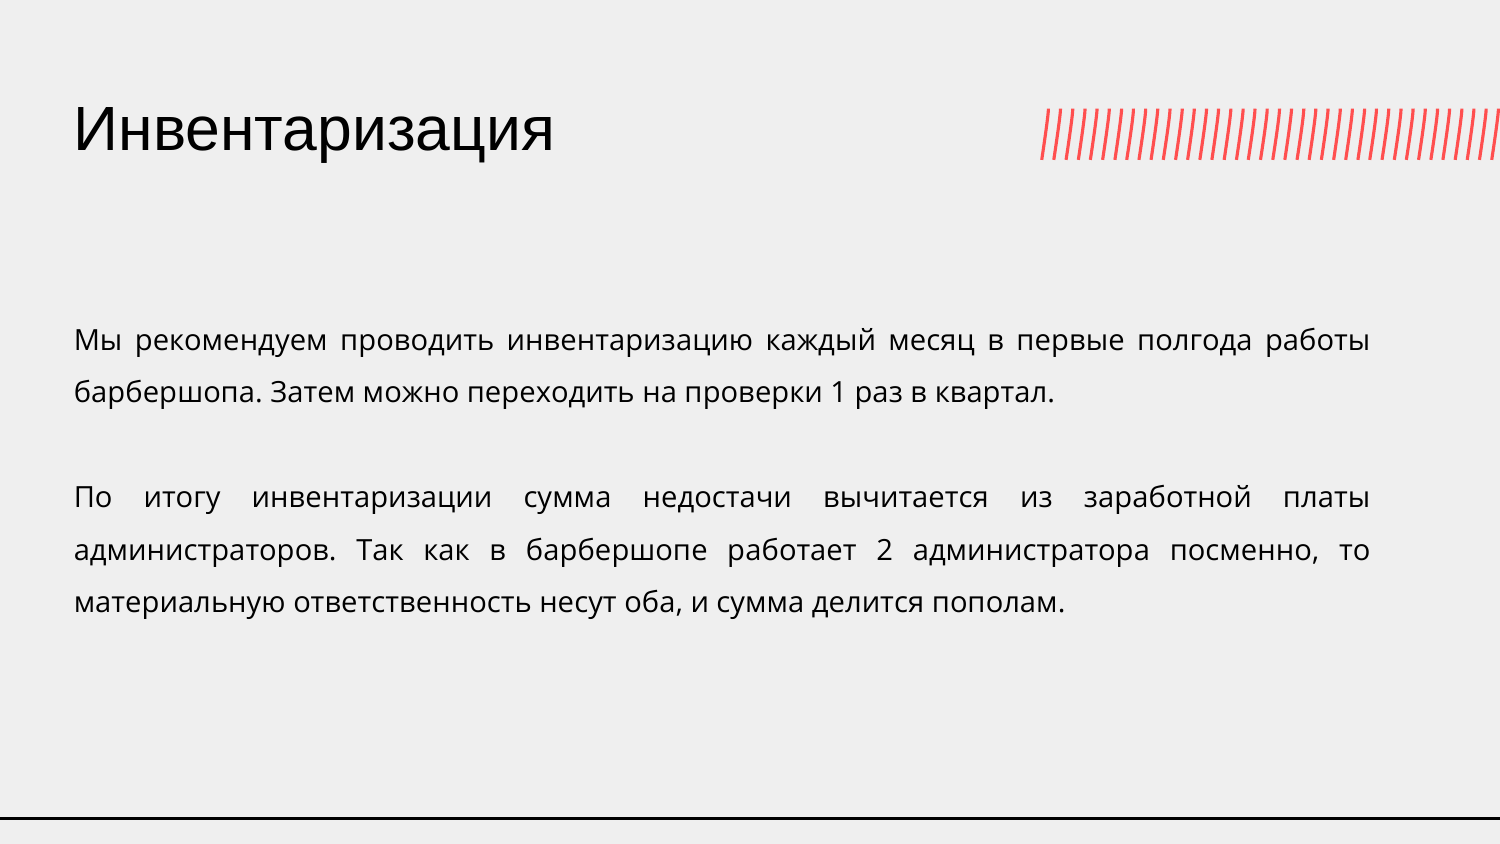

# Инвентаризация
Мы рекомендуем проводить инвентаризацию каждый месяц в первые полгода работы барбершопа. Затем можно переходить на проверки 1 раз в квартал.

По итогу инвентаризации сумма недостачи вычитается из заработной платы администраторов. Так как в барбершопе работает 2 администратора посменно, то материальную ответственность несут оба, и сумма делится пополам.